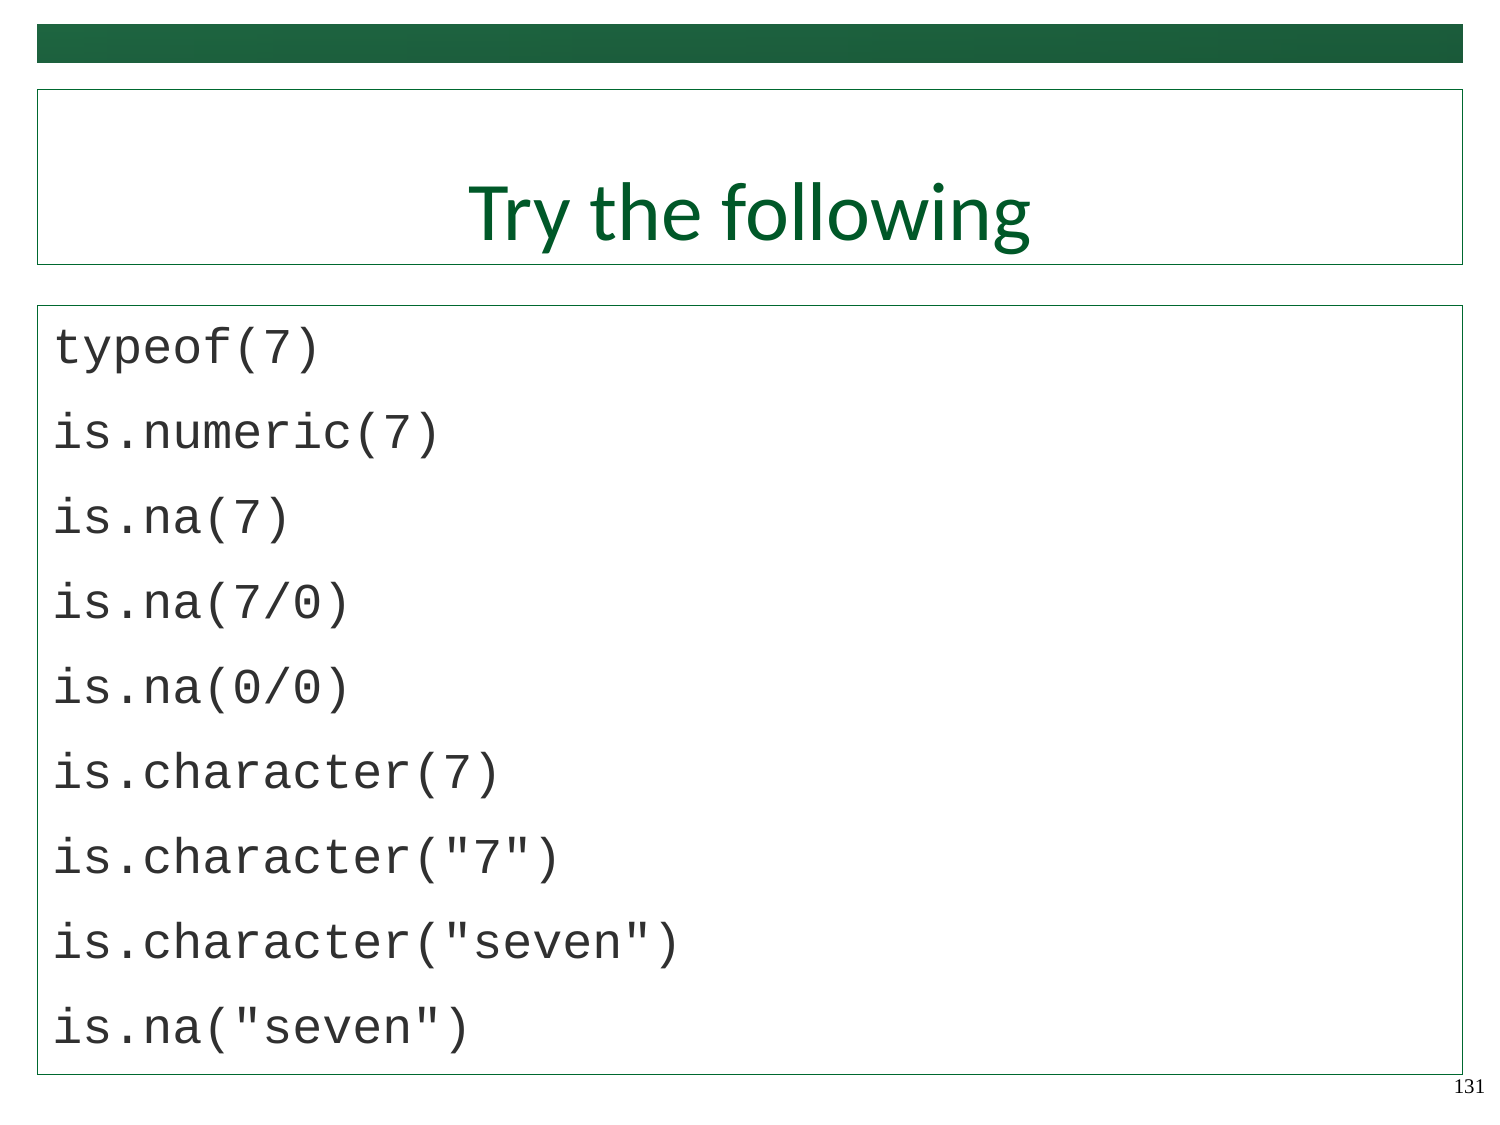

# Try the following
typeof(7)
is.numeric(7)
is.na(7)
is.na(7/0)
is.na(0/0)
is.character(7)
is.character("7")
is.character("seven")
is.na("seven")
131